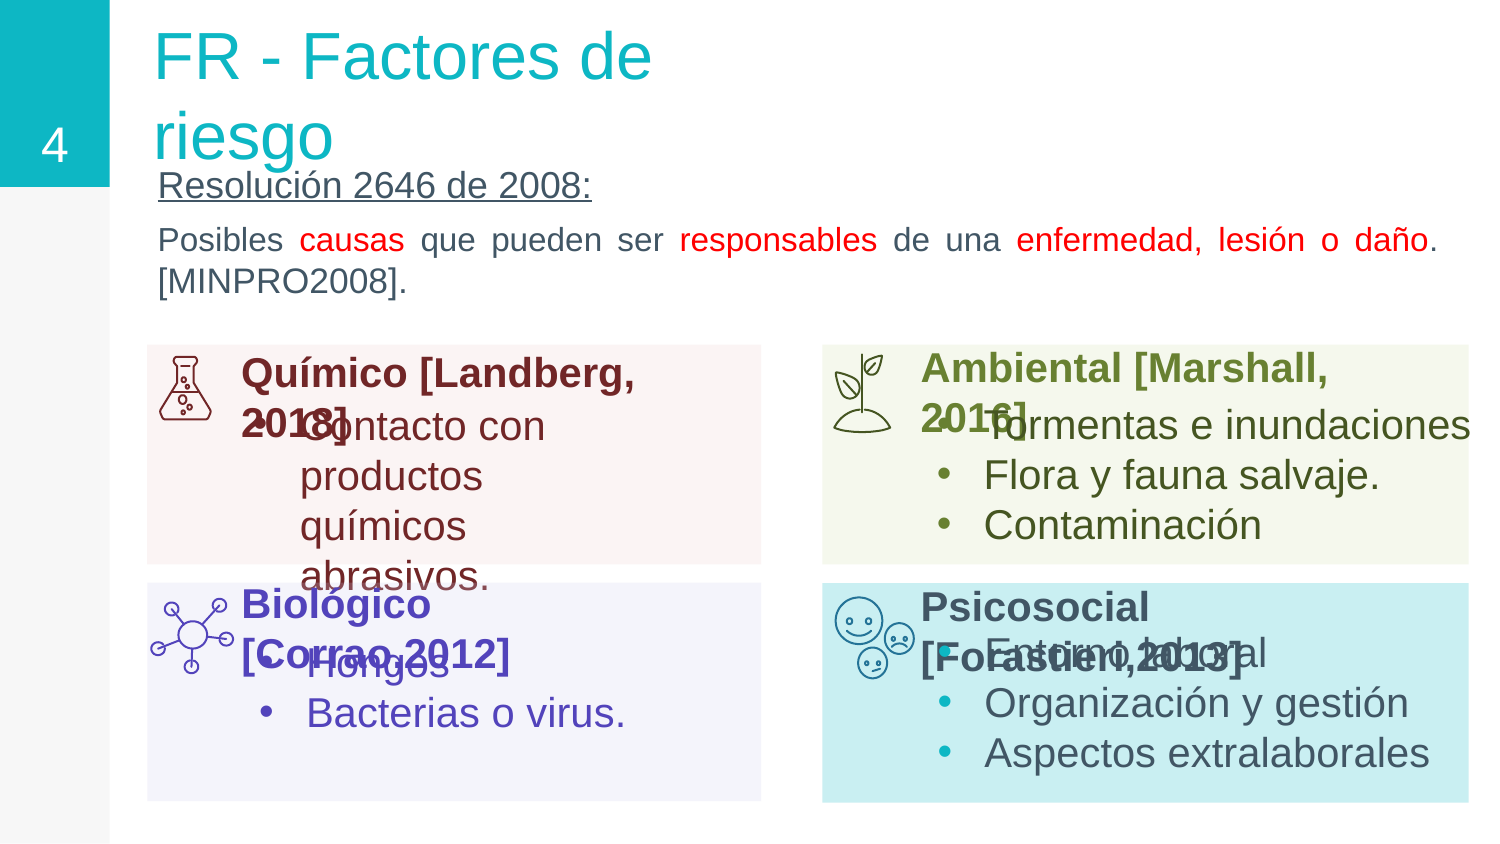

4
# FR - Factores de riesgo
Resolución 2646 de 2008:
Posibles causas que pueden ser responsables de una enfermedad, lesión o daño. [MINPRO2008].
Ambiental [Marshall, 2016]

Químico [Landberg, 2018]

Contacto con productos químicos abrasivos.

Tormentas e inundaciones
Flora y fauna salvaje.
Contaminación

Entorno laboral
Organización y gestión
Aspectos extralaborales

Biológico [Corrao,2012]

Psicosocial [Forastieri,2013]

Hongos
Bacterias o virus.